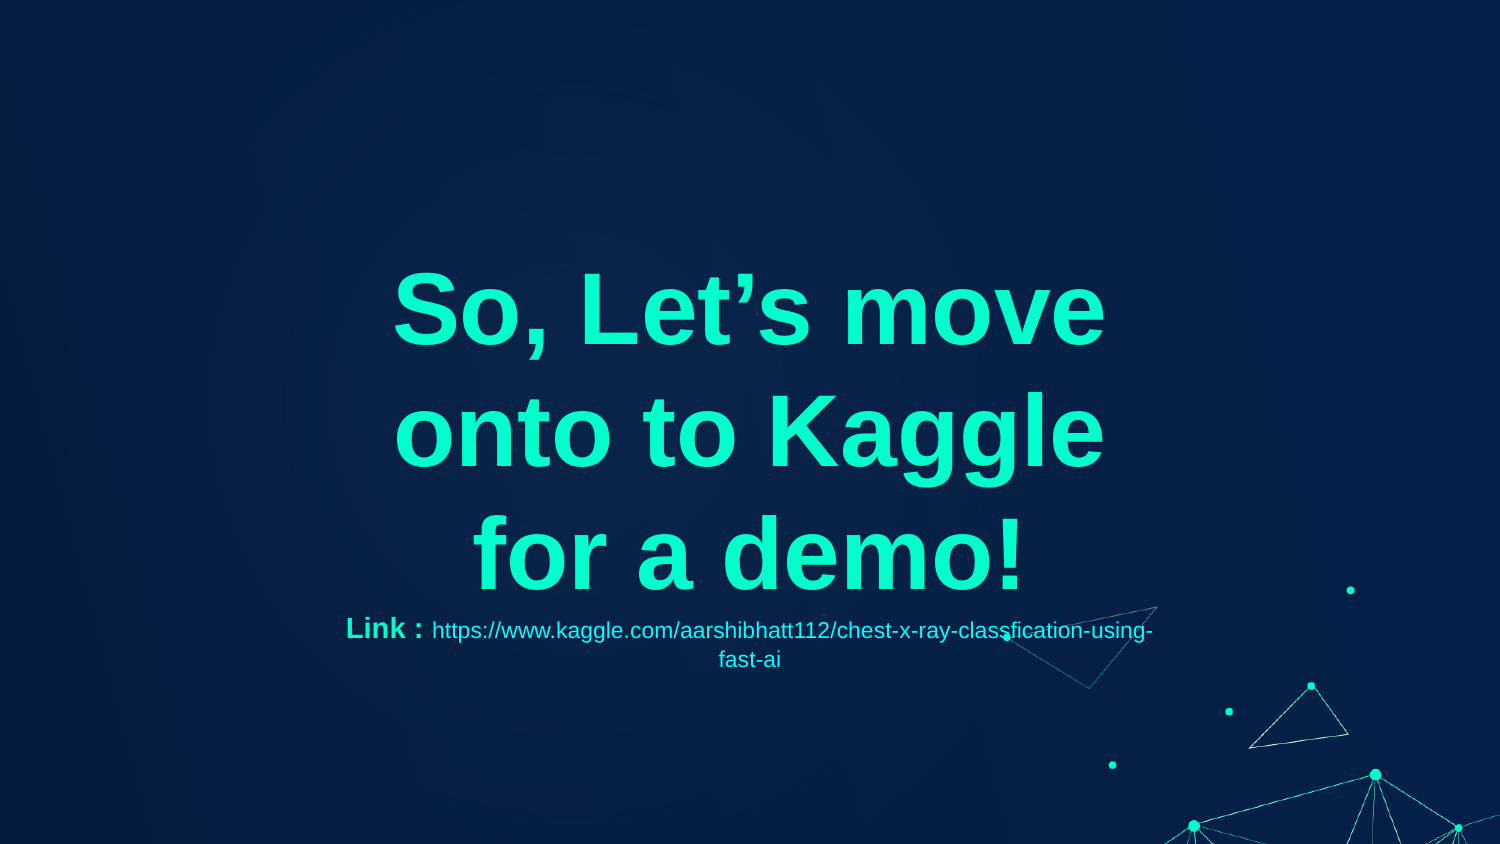

# So, Let’s move onto to Kaggle for a demo!
Link : https://www.kaggle.com/aarshibhatt112/chest-x-ray-classfication-using-fast-ai